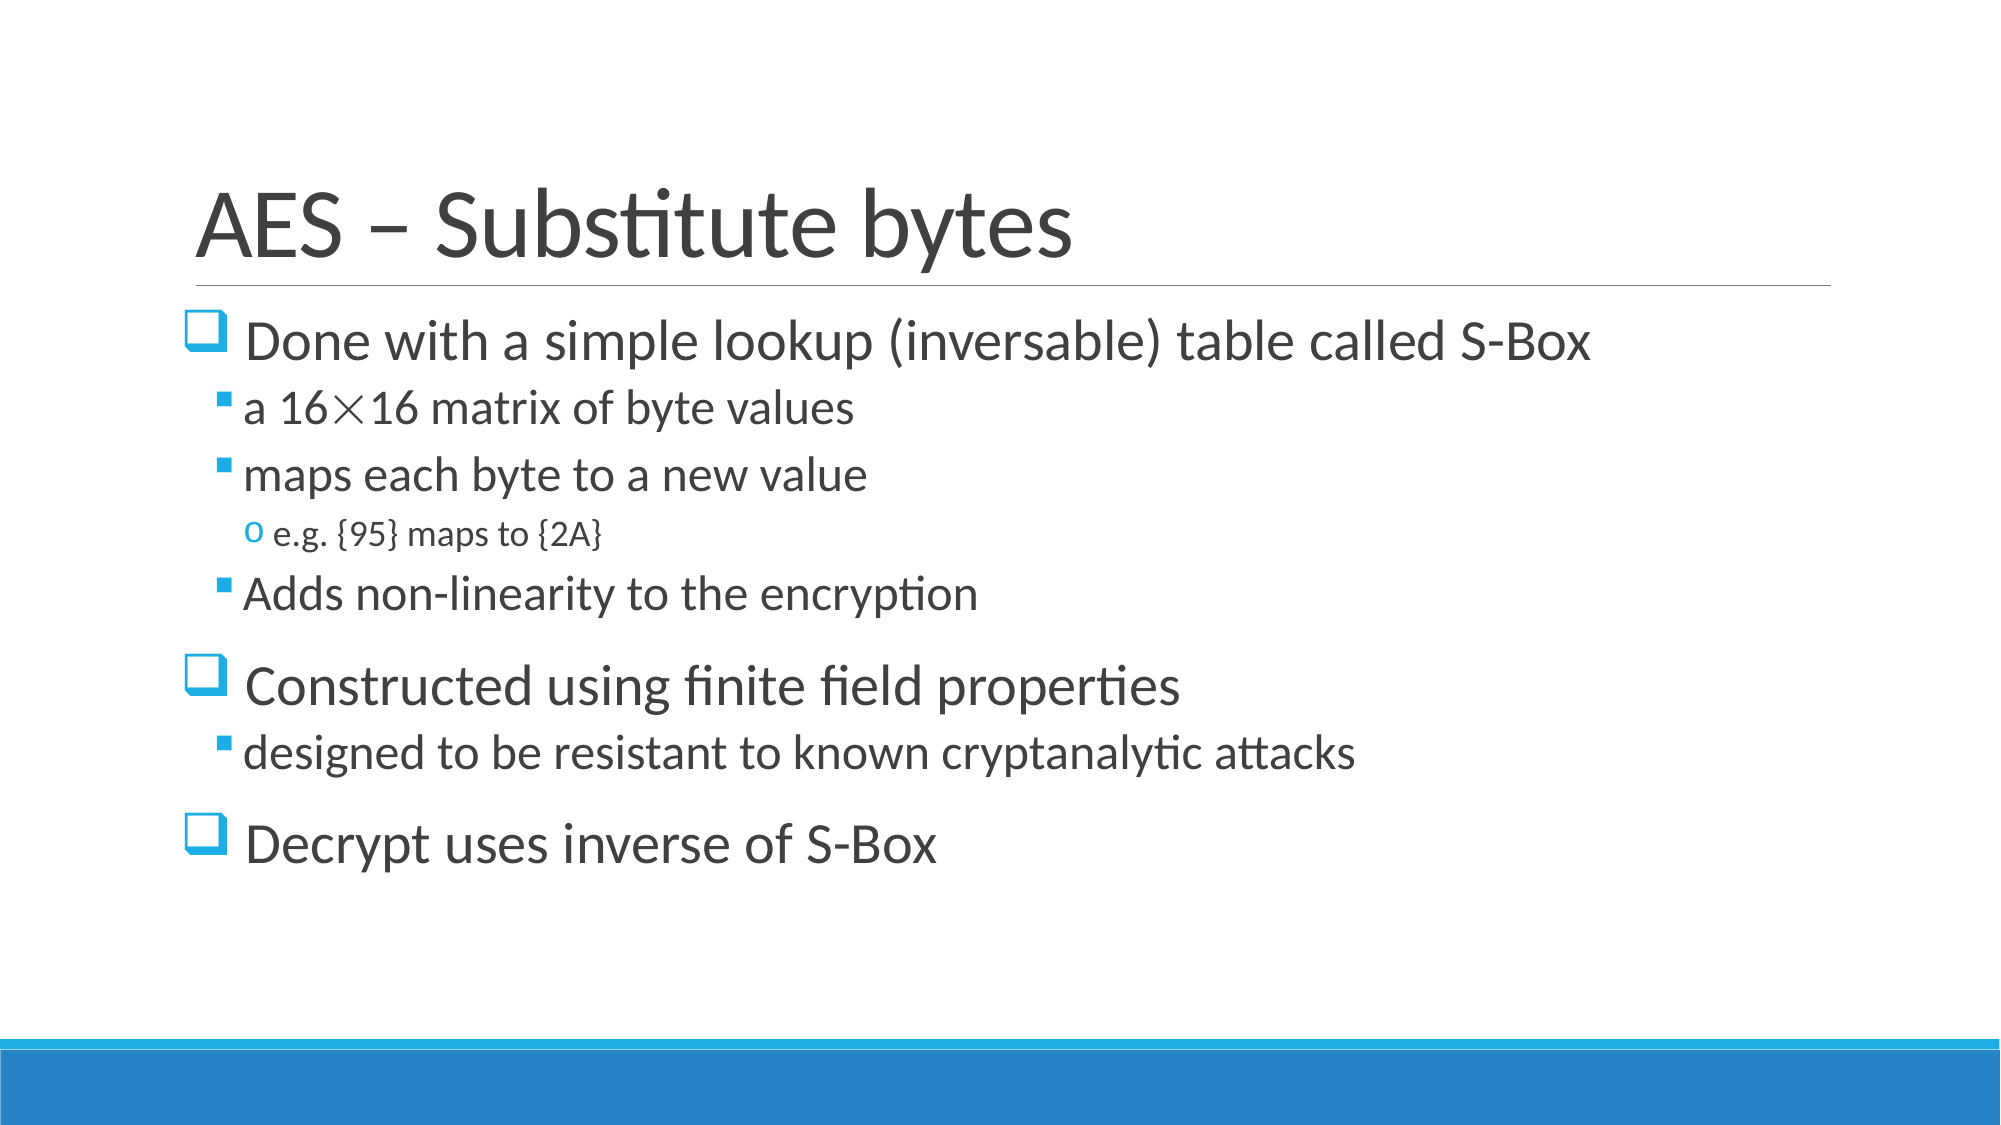

# AES – Substitute bytes
 Done with a simple lookup (inversable) table called S-Box
a 16×16 matrix of byte values
maps each byte to a new value
e.g. {95} maps to {2A}
Adds non-linearity to the encryption
 Constructed using finite field properties
designed to be resistant to known cryptanalytic attacks
 Decrypt uses inverse of S-Box